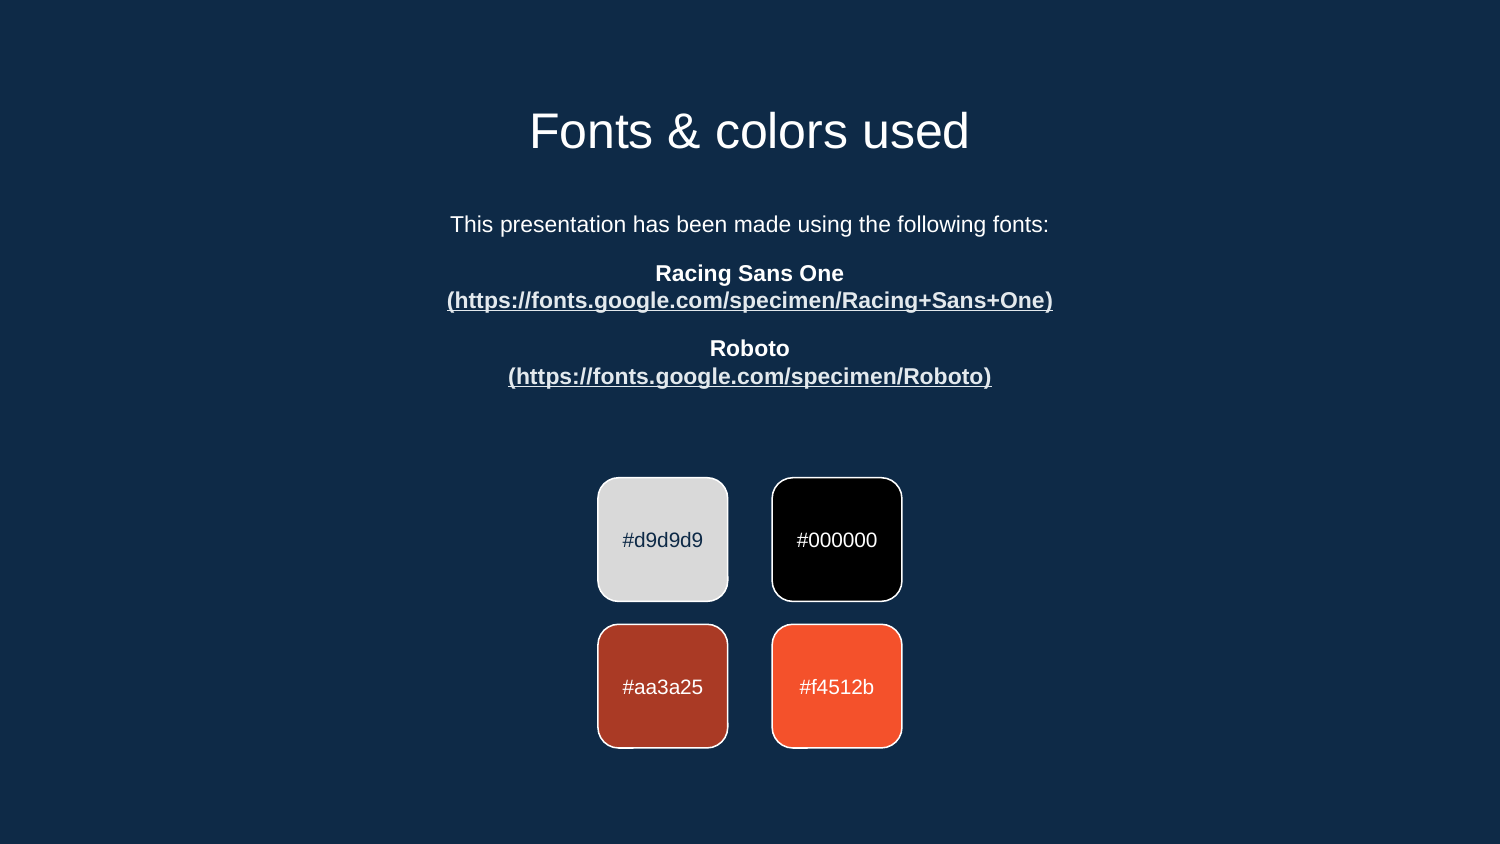

# Fonts & colors used
This presentation has been made using the following fonts:
Racing Sans One
(https://fonts.google.com/specimen/Racing+Sans+One)
Roboto
(https://fonts.google.com/specimen/Roboto)

#d9d9d9
#000000

#aa3a25
#f4512b